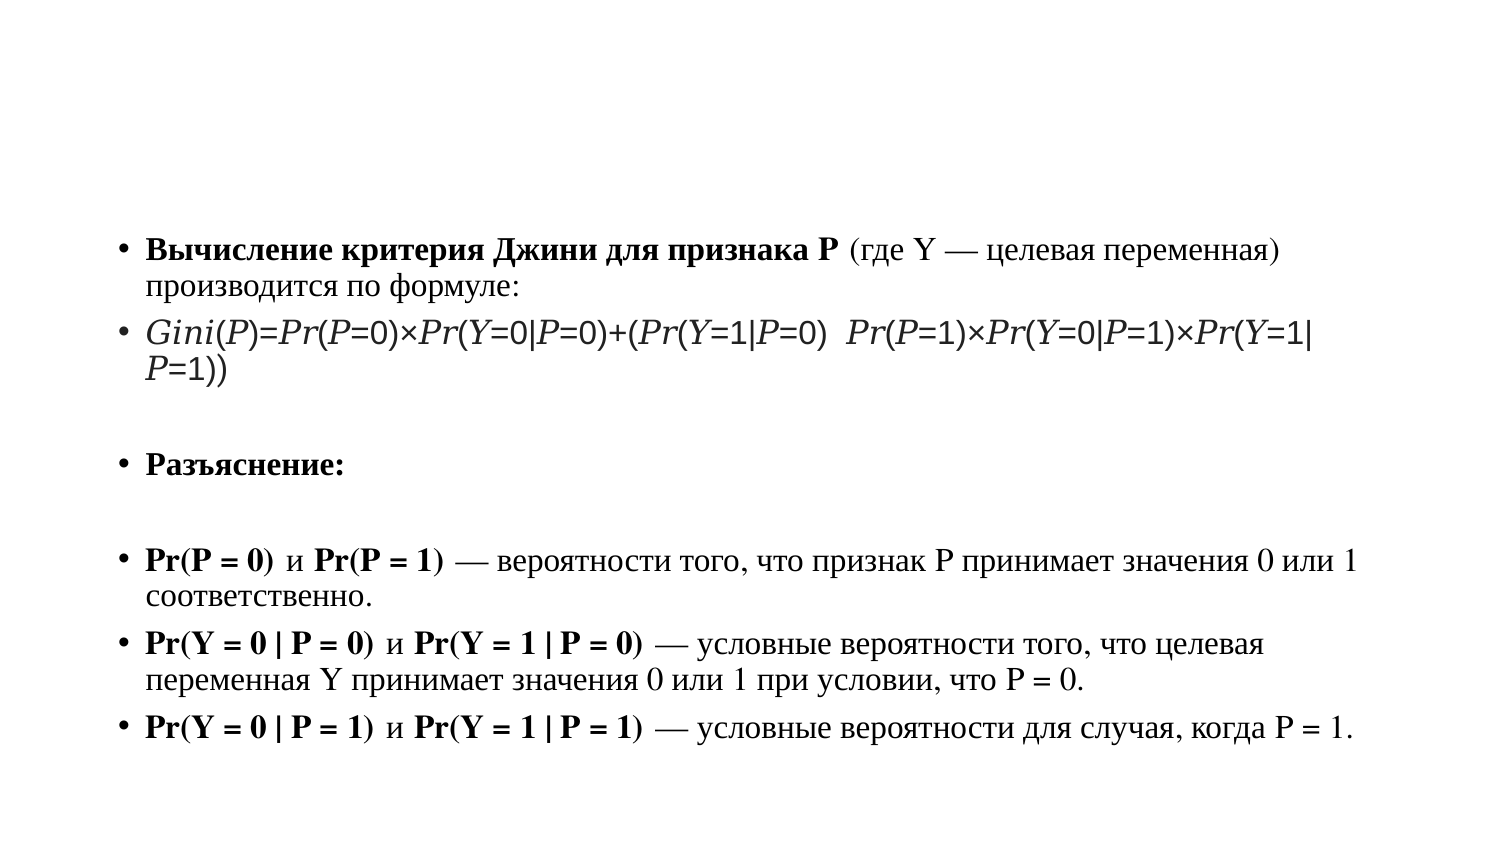

#
Вычисление критерия Джини для признака P (где Y — целевая переменная) производится по формуле:
𝐺𝑖𝑛𝑖(𝑃)=𝑃𝑟(𝑃=0)×𝑃𝑟(𝑌=0|𝑃=0)+(𝑃𝑟(𝑌=1|𝑃=0)  𝑃𝑟(𝑃=1)×𝑃𝑟(𝑌=0|𝑃=1)×𝑃𝑟(𝑌=1|𝑃=1))

Разъяснение:

Pr(P = 0) и Pr(P = 1) — вероятности того, что признак P принимает значения 0 или 1 соответственно.
Pr(Y = 0 | P = 0) и Pr(Y = 1 | P = 0) — условные вероятности того, что целевая переменная Y принимает значения 0 или 1 при условии, что P = 0.
Pr(Y = 0 | P = 1) и Pr(Y = 1 | P = 1) — условные вероятности для случая, когда P = 1.